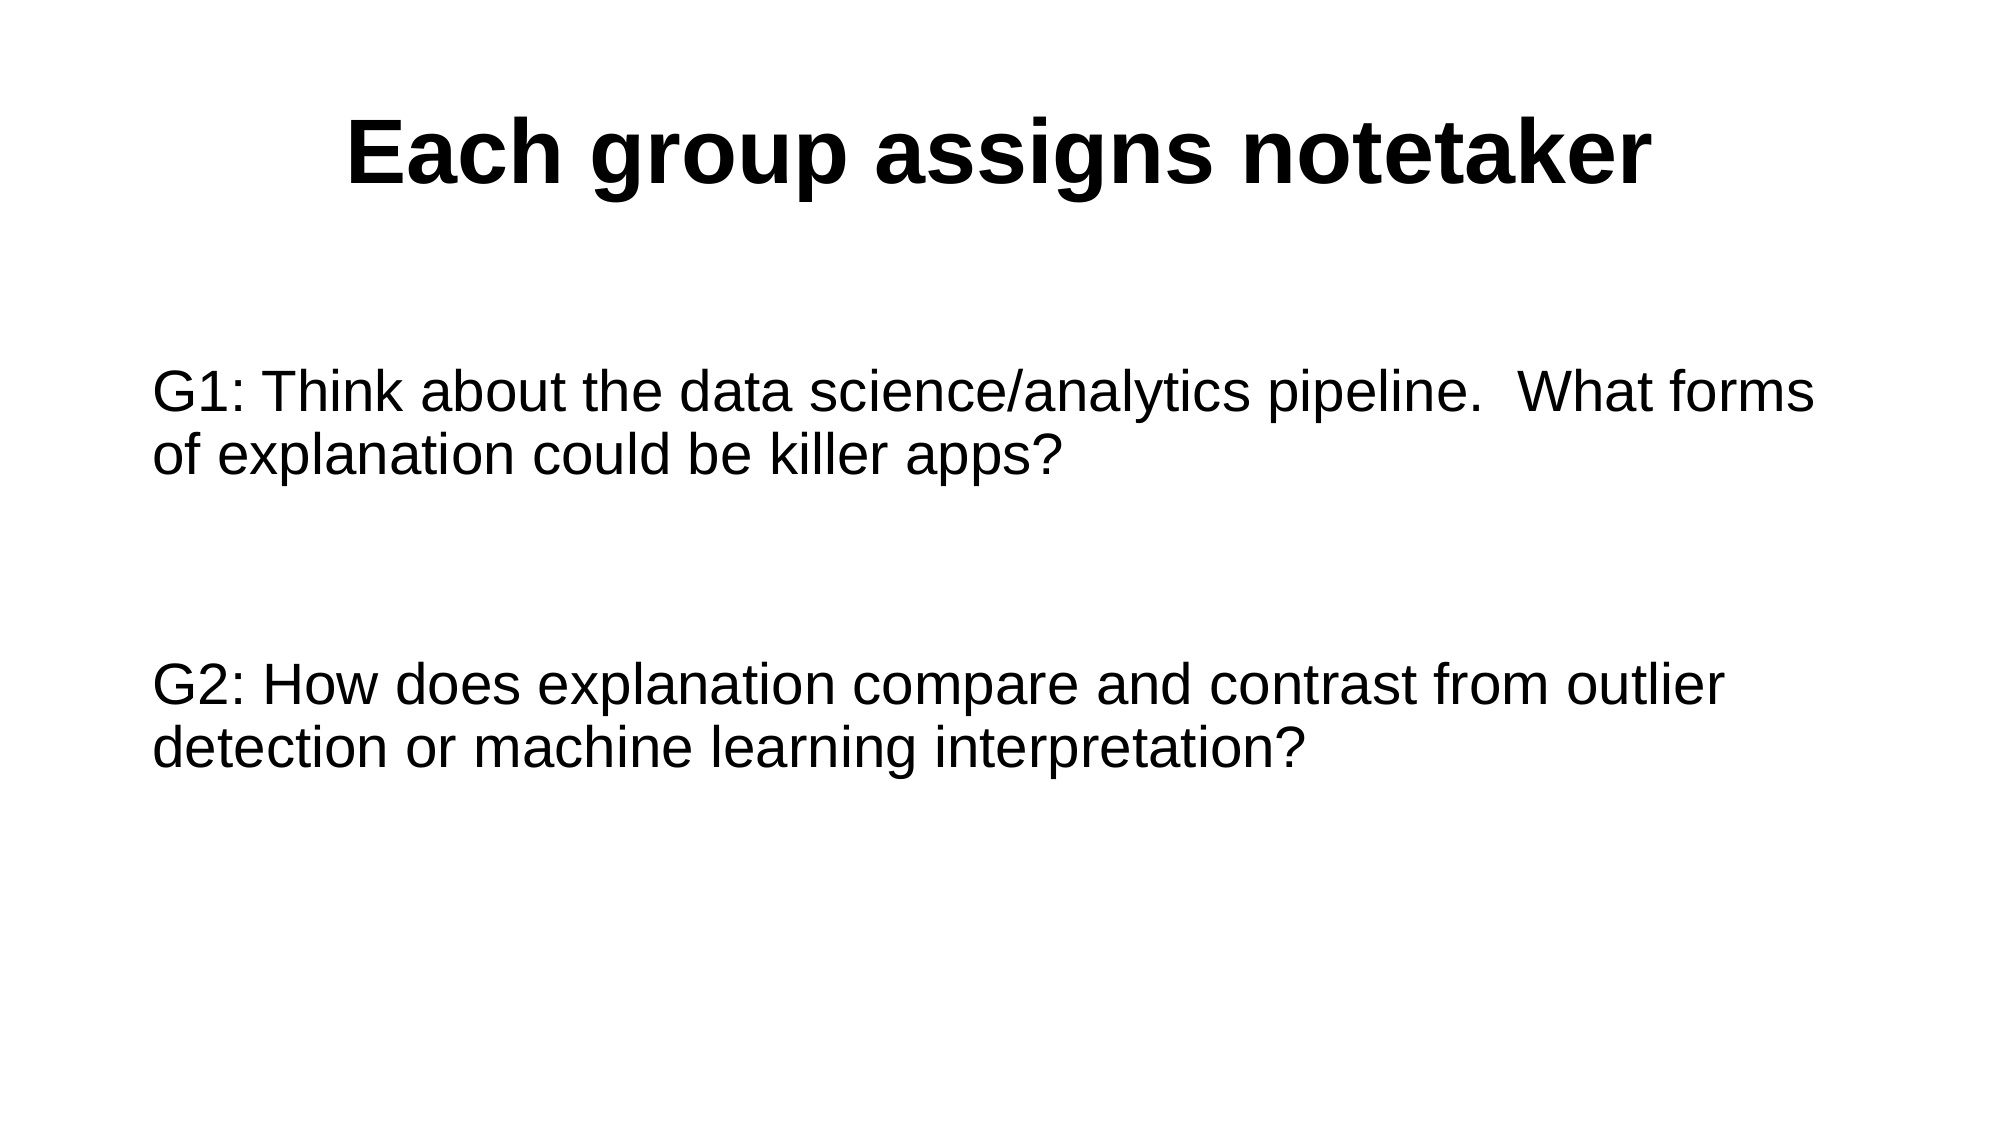

# Each group assigns notetaker

G1: Think about the data science/analytics pipeline.  What forms of explanation could be killer apps?

G2: How does explanation compare and contrast from outlier detection or machine learning interpretation?